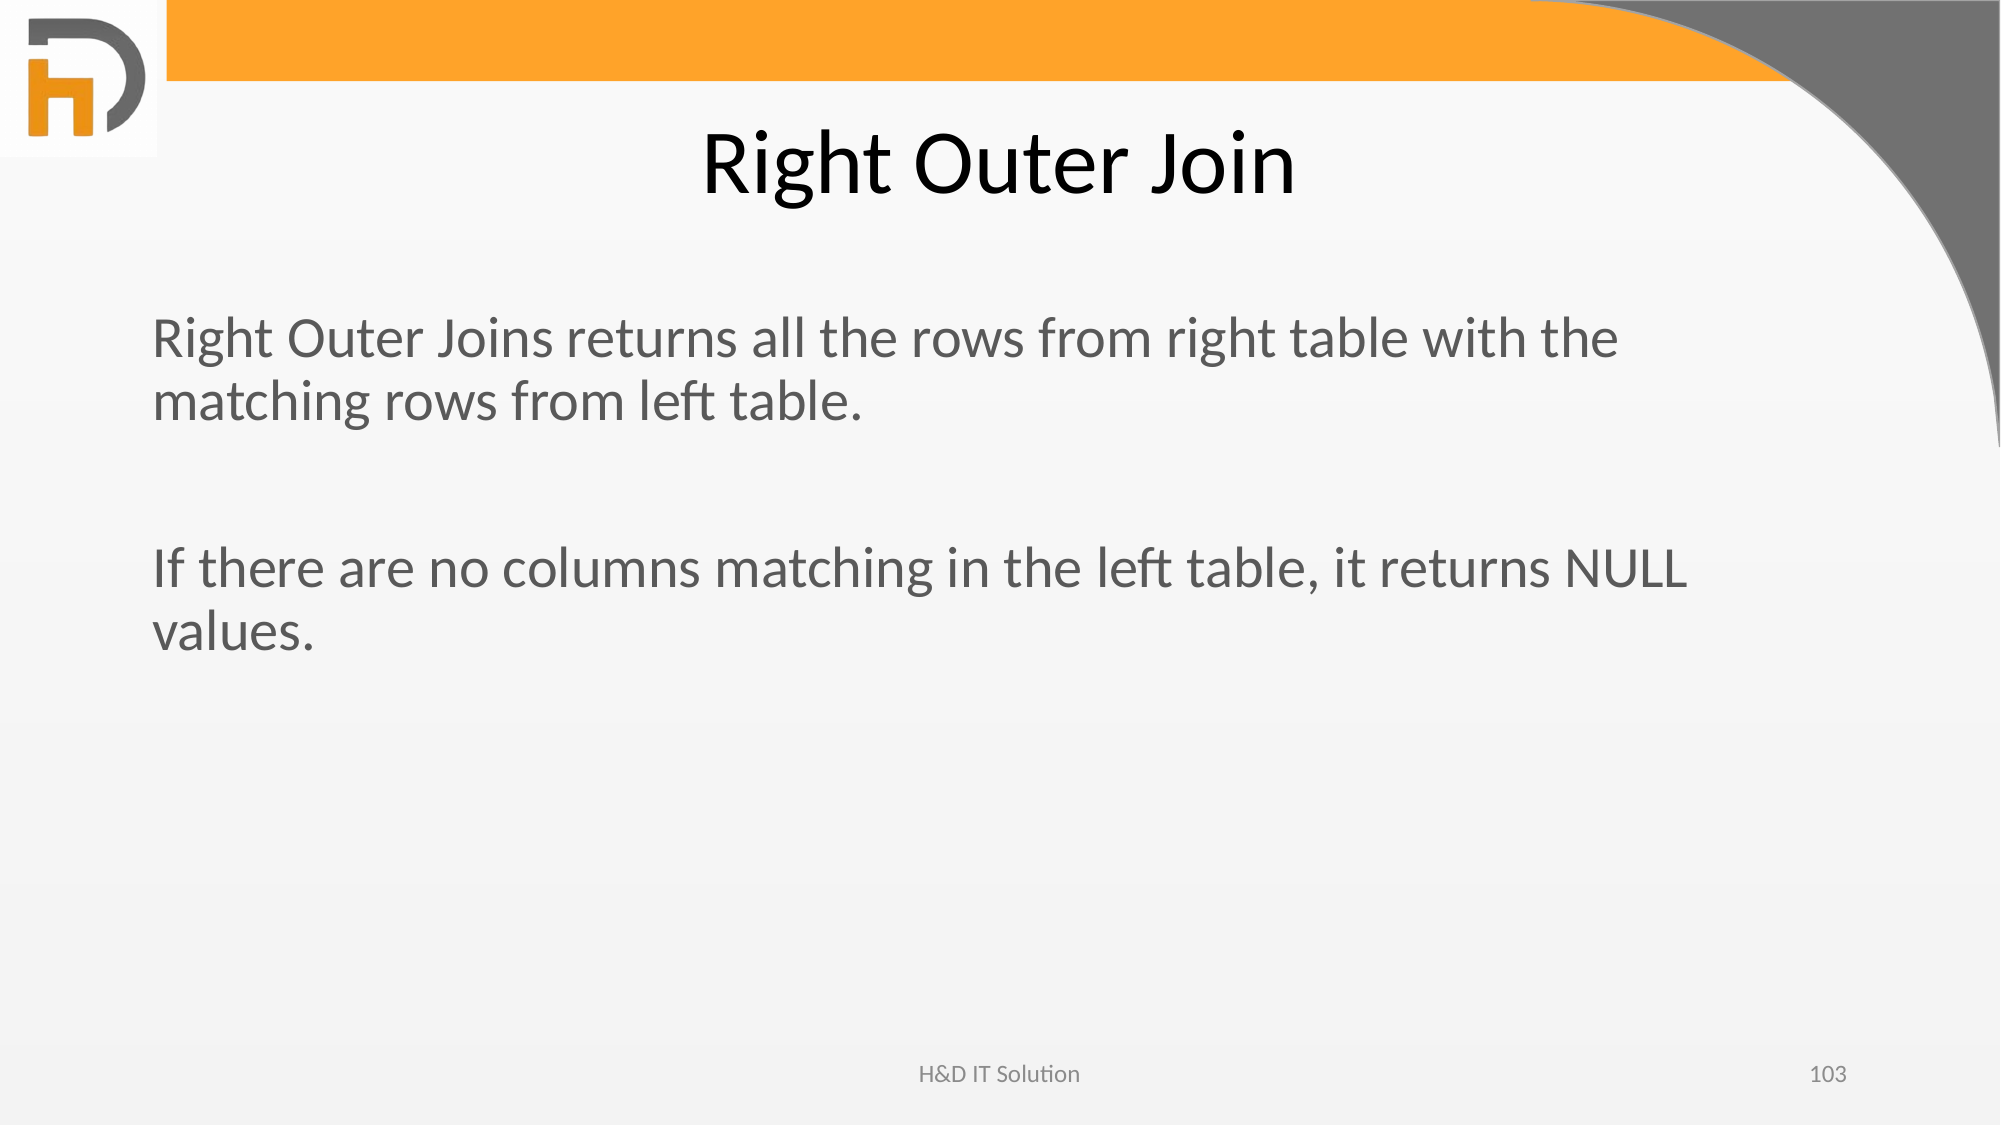

# Right Outer Join
Right Outer Joins returns all the rows from right table with the matching rows from left table.

If there are no columns matching in the left table, it returns NULL values.
H&D IT Solution
103